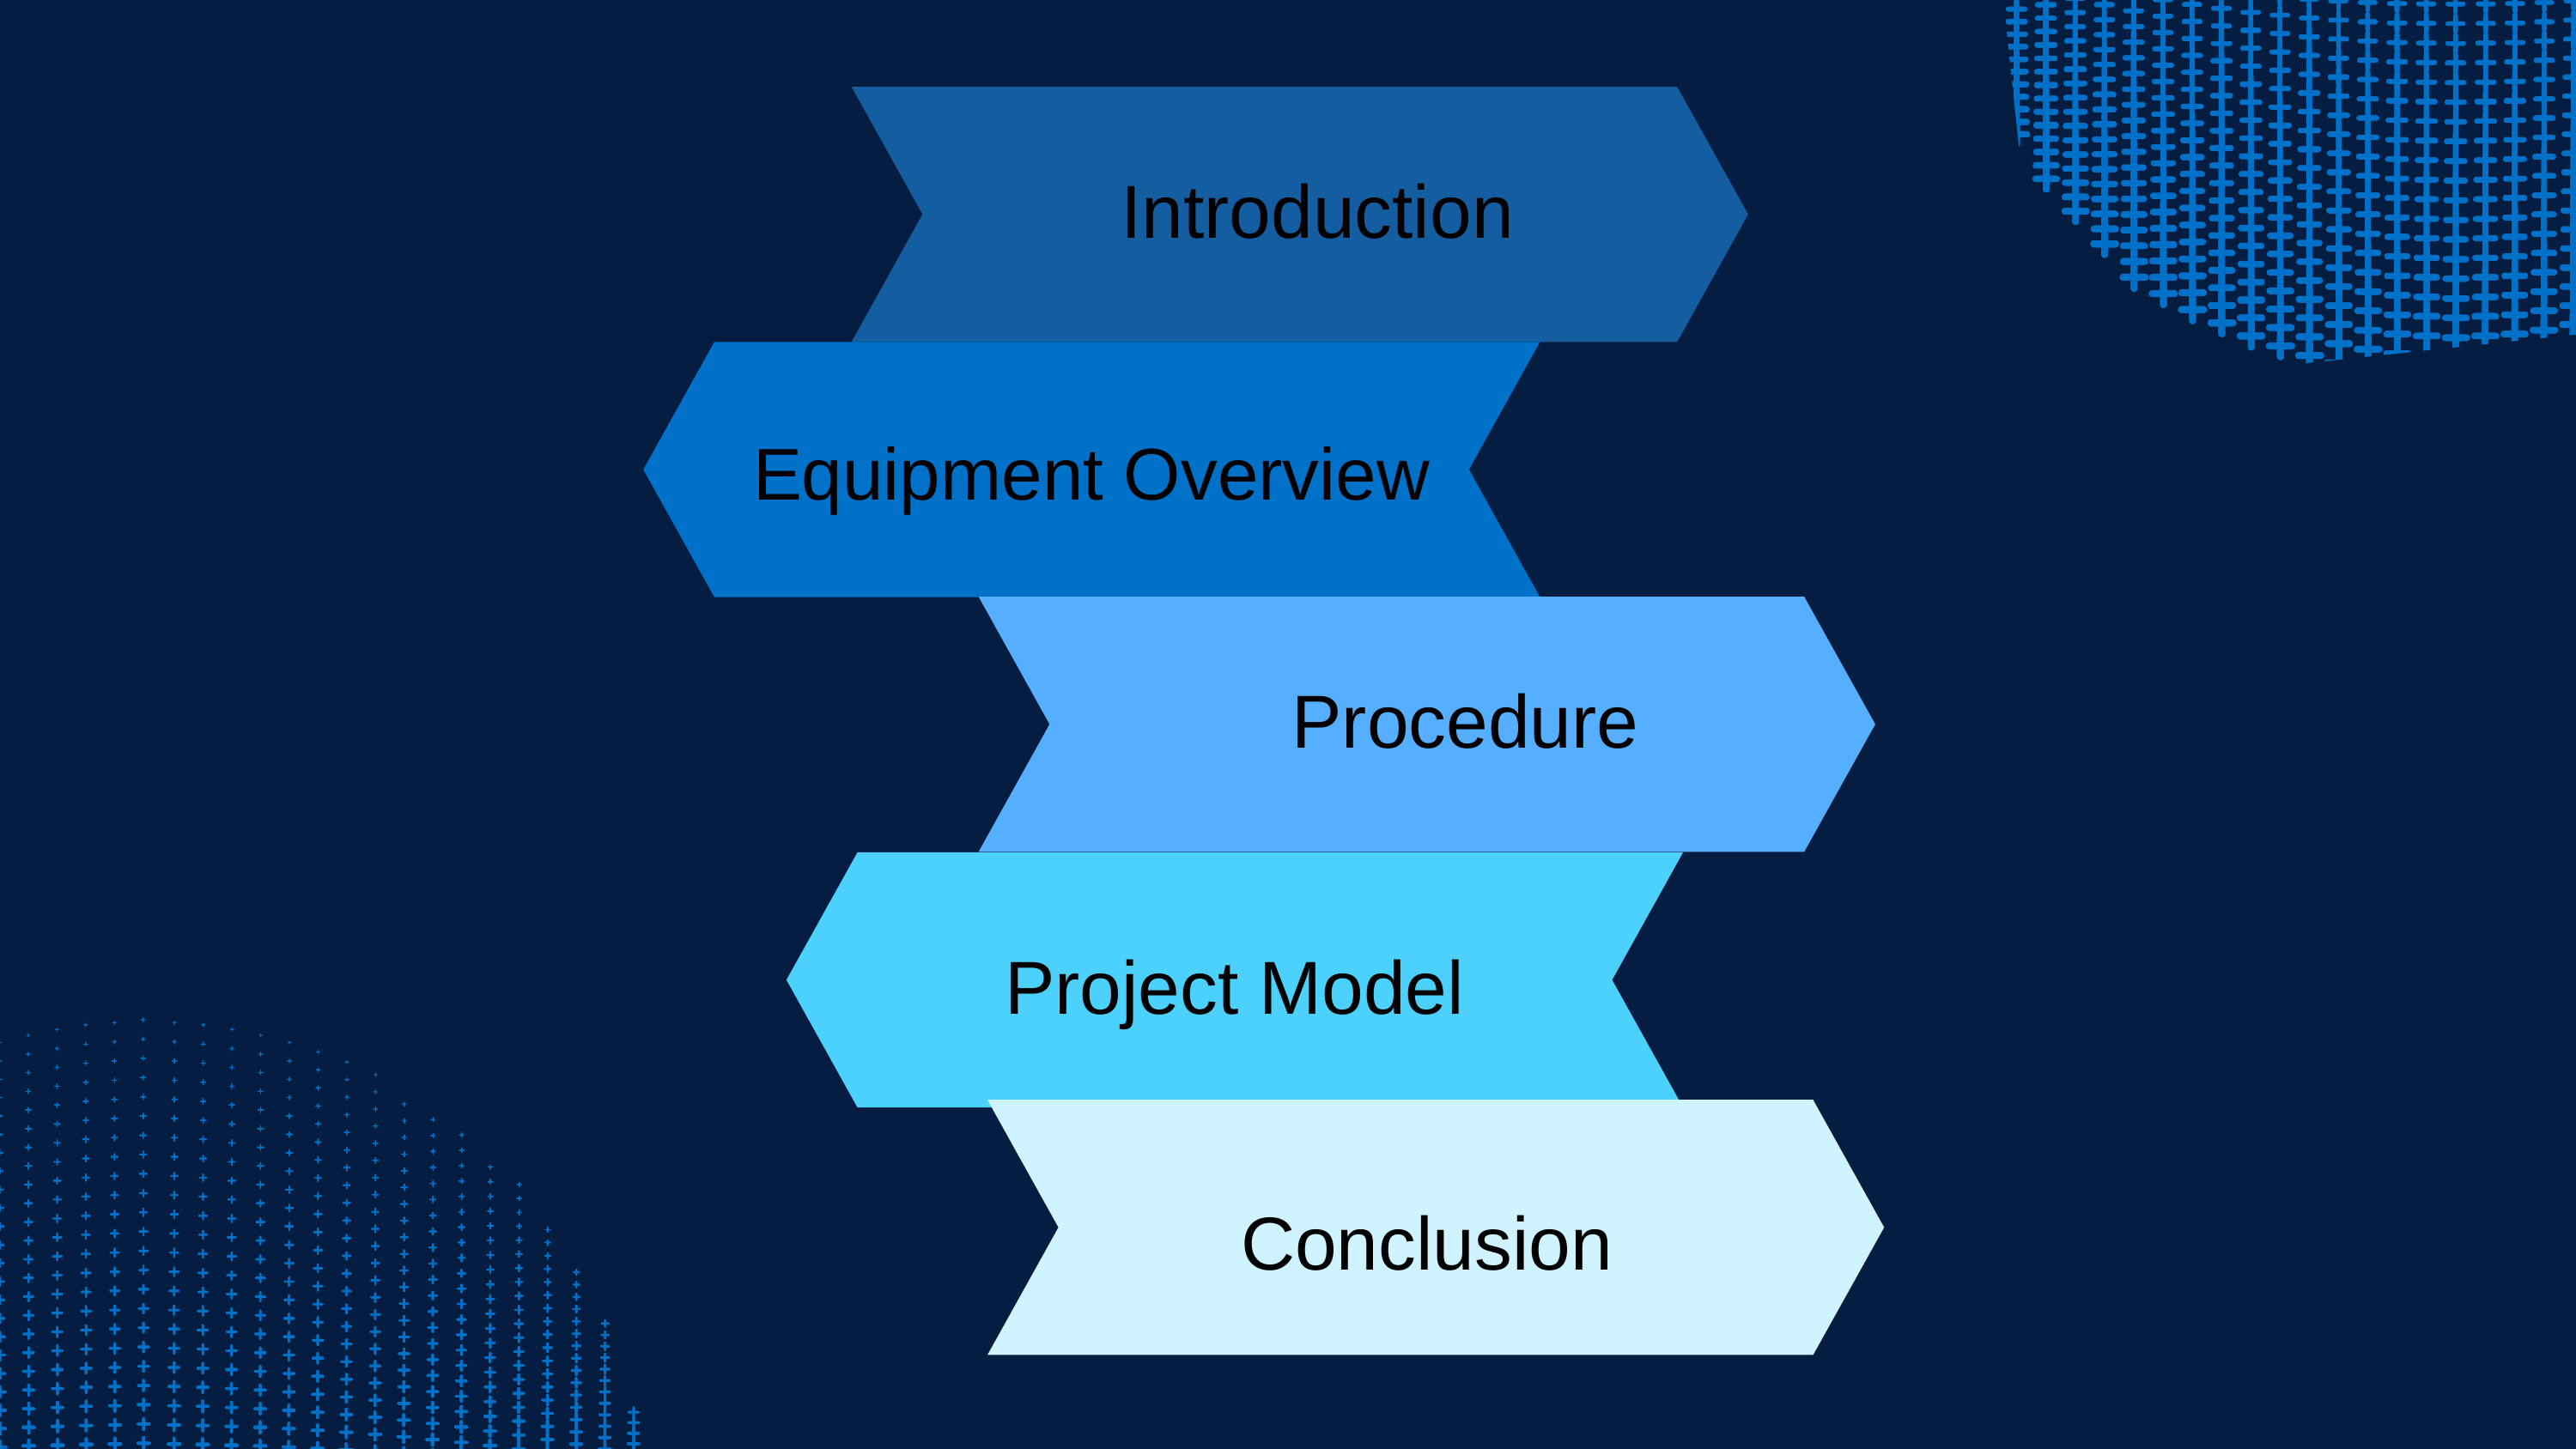

Introduction

Equipment Overview

  Procedure

Project Model

Conclusion